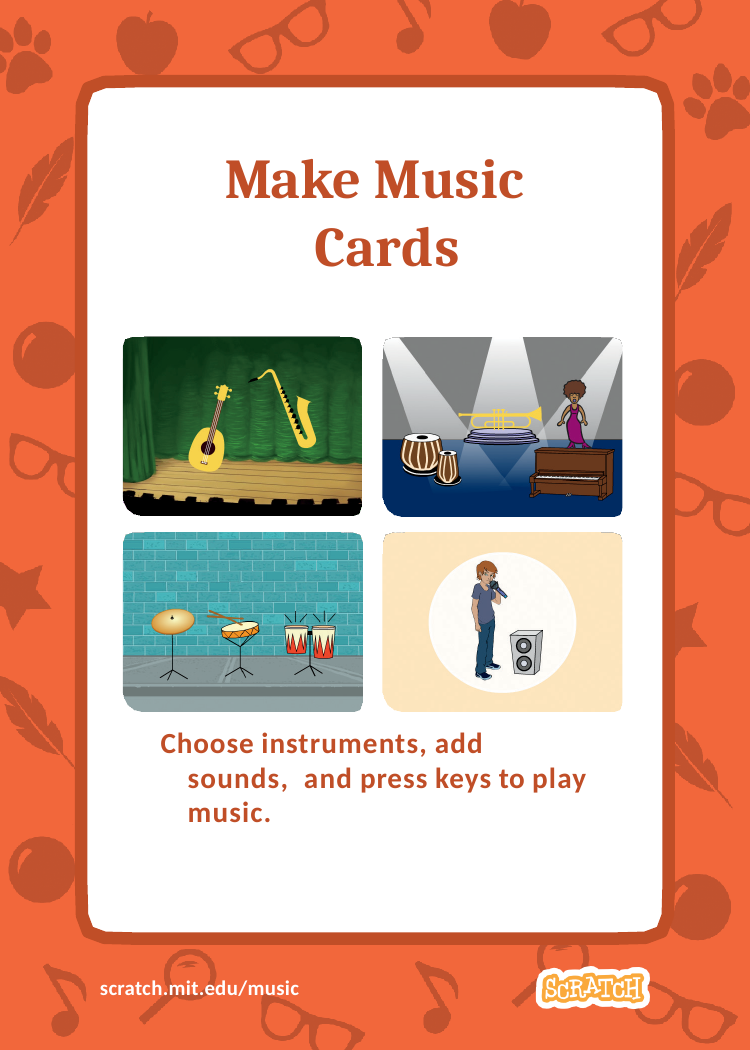

Make Music

# Make Music  Cards

Choose instruments, add sounds,  and press keys to play music.

scratch.mit.edu/music